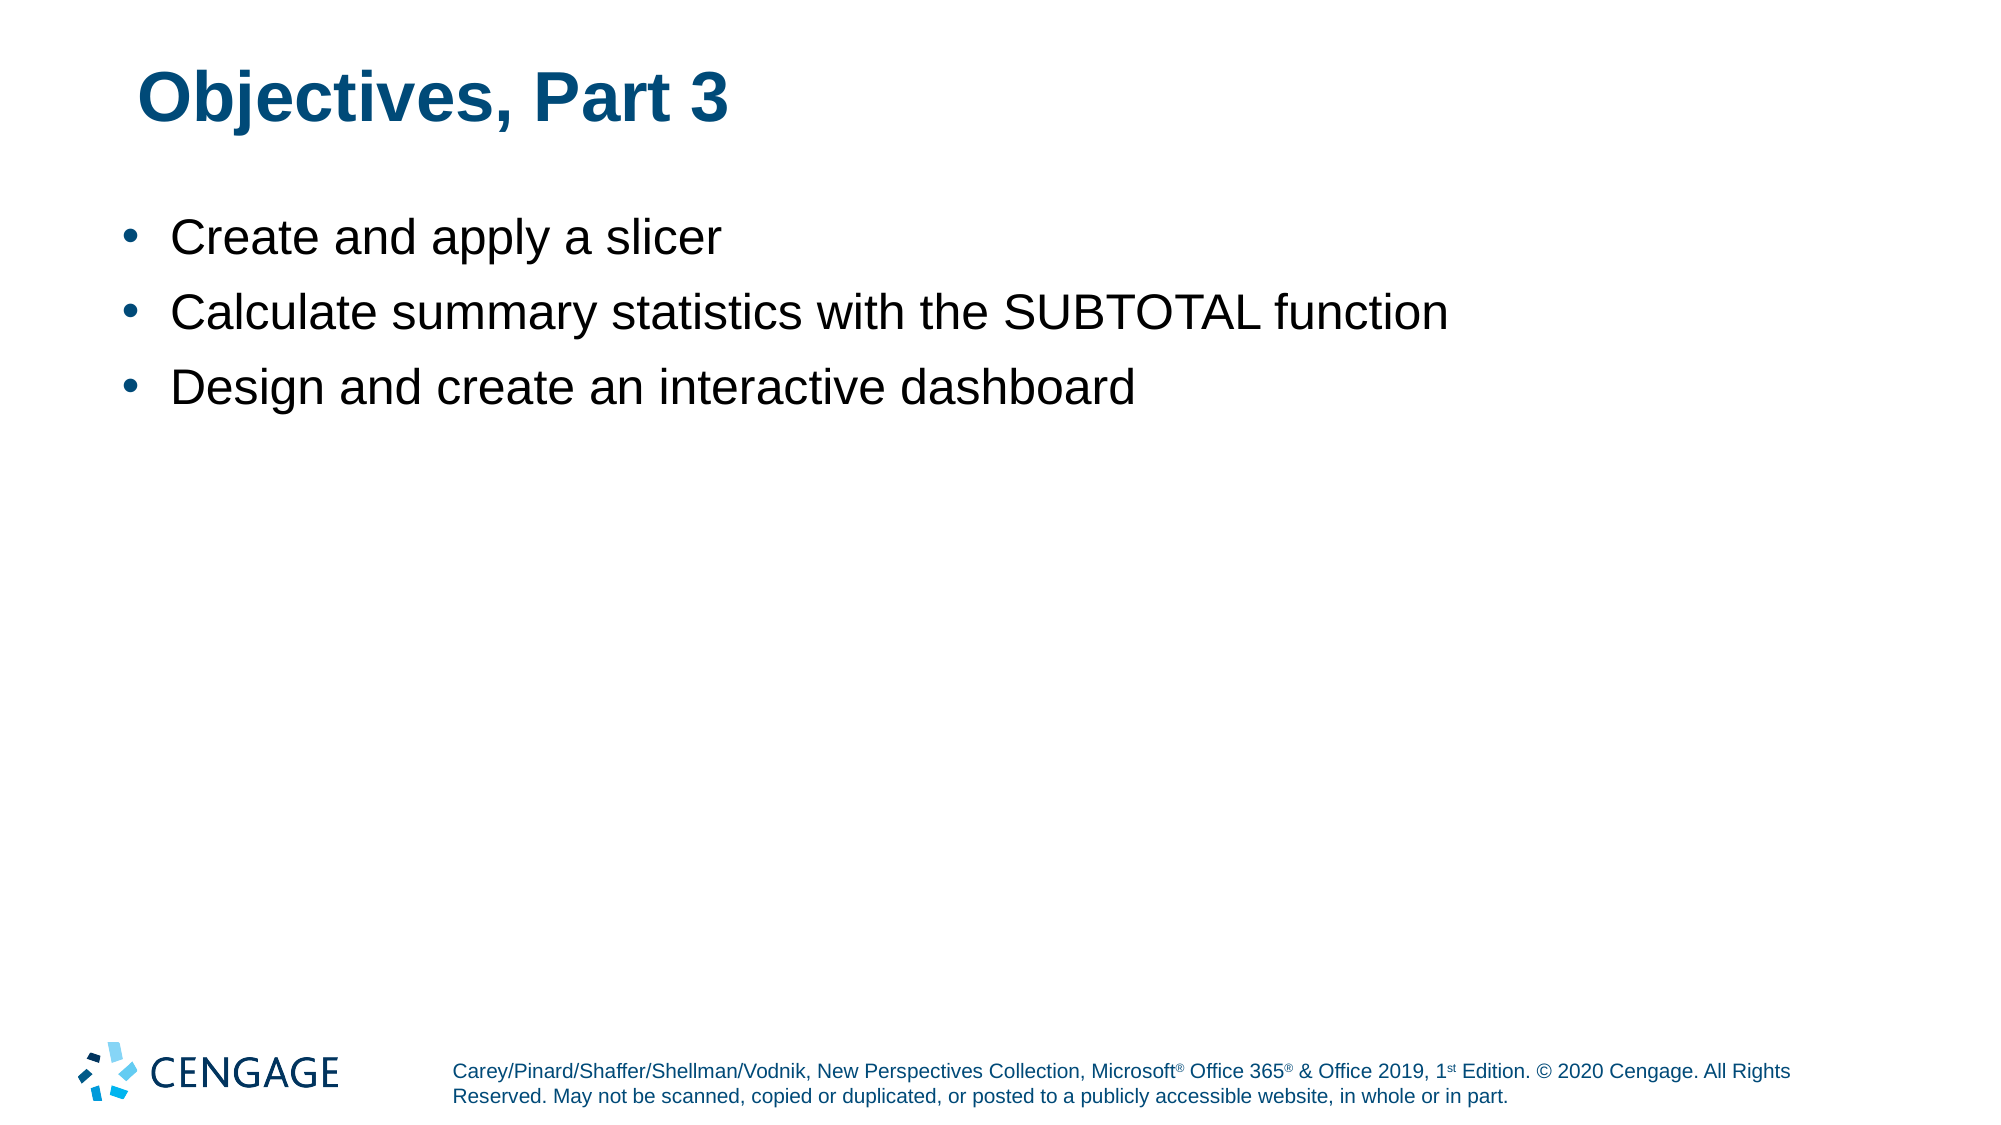

# Objectives, Part 3
Create and apply a slicer
Calculate summary statistics with the SUBTOTAL function
Design and create an interactive dashboard